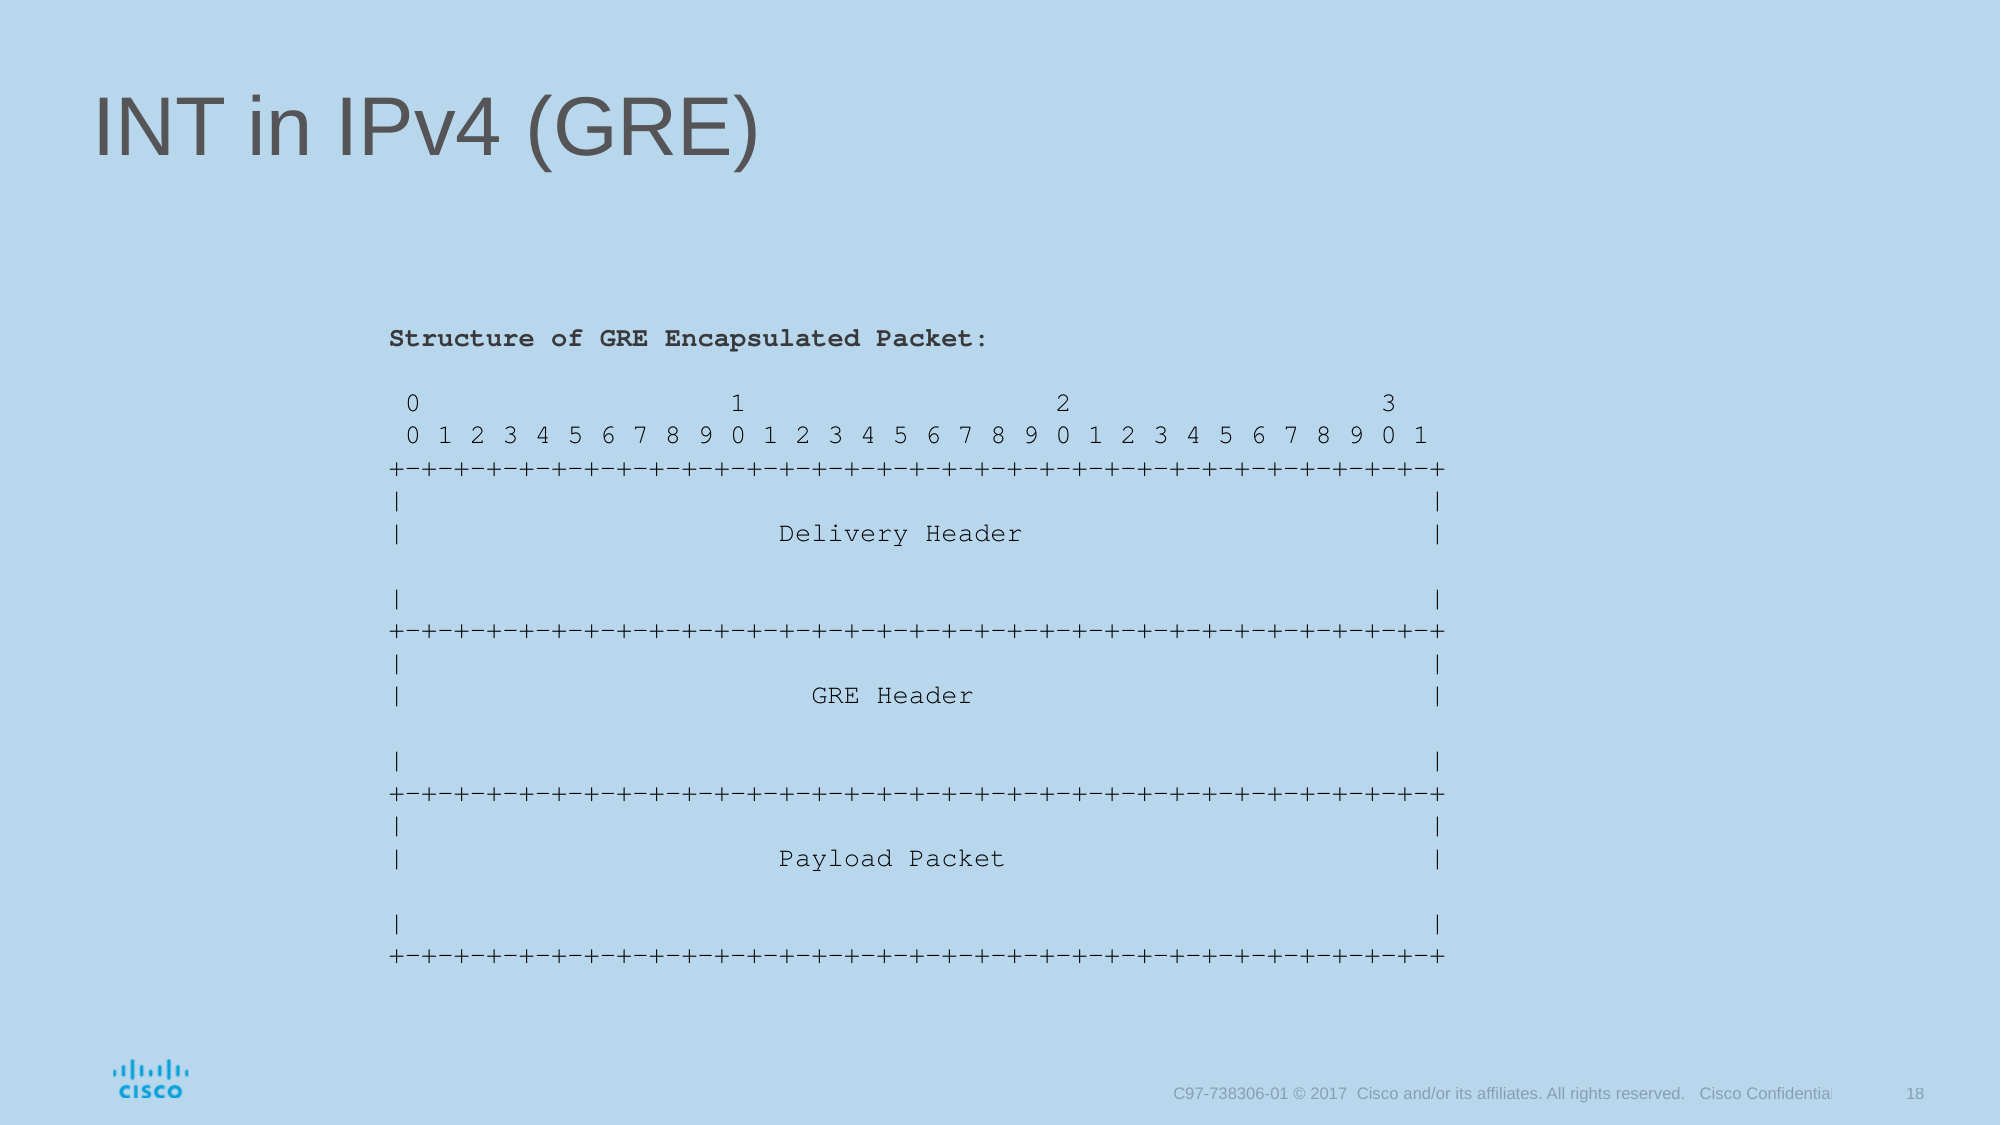

# INT in IPv4 (GRE)
Structure of GRE Encapsulated Packet:

 0                   1                   2                   3
 0 1 2 3 4 5 6 7 8 9 0 1 2 3 4 5 6 7 8 9 0 1 2 3 4 5 6 7 8 9 0 1
+-+-+-+-+-+-+-+-+-+-+-+-+-+-+-+-+-+-+-+-+-+-+-+-+-+-+-+-+-+-+-+-+
|                                                               |
|                       Delivery Header                         |
|                                                               |
+-+-+-+-+-+-+-+-+-+-+-+-+-+-+-+-+-+-+-+-+-+-+-+-+-+-+-+-+-+-+-+-+
|                                                               |
|                         GRE Header                            |
|                                                               |
+-+-+-+-+-+-+-+-+-+-+-+-+-+-+-+-+-+-+-+-+-+-+-+-+-+-+-+-+-+-+-+-+
|                                                               |
|                       Payload Packet                          |
|                                                               |
+-+-+-+-+-+-+-+-+-+-+-+-+-+-+-+-+-+-+-+-+-+-+-+-+-+-+-+-+-+-+-+-+